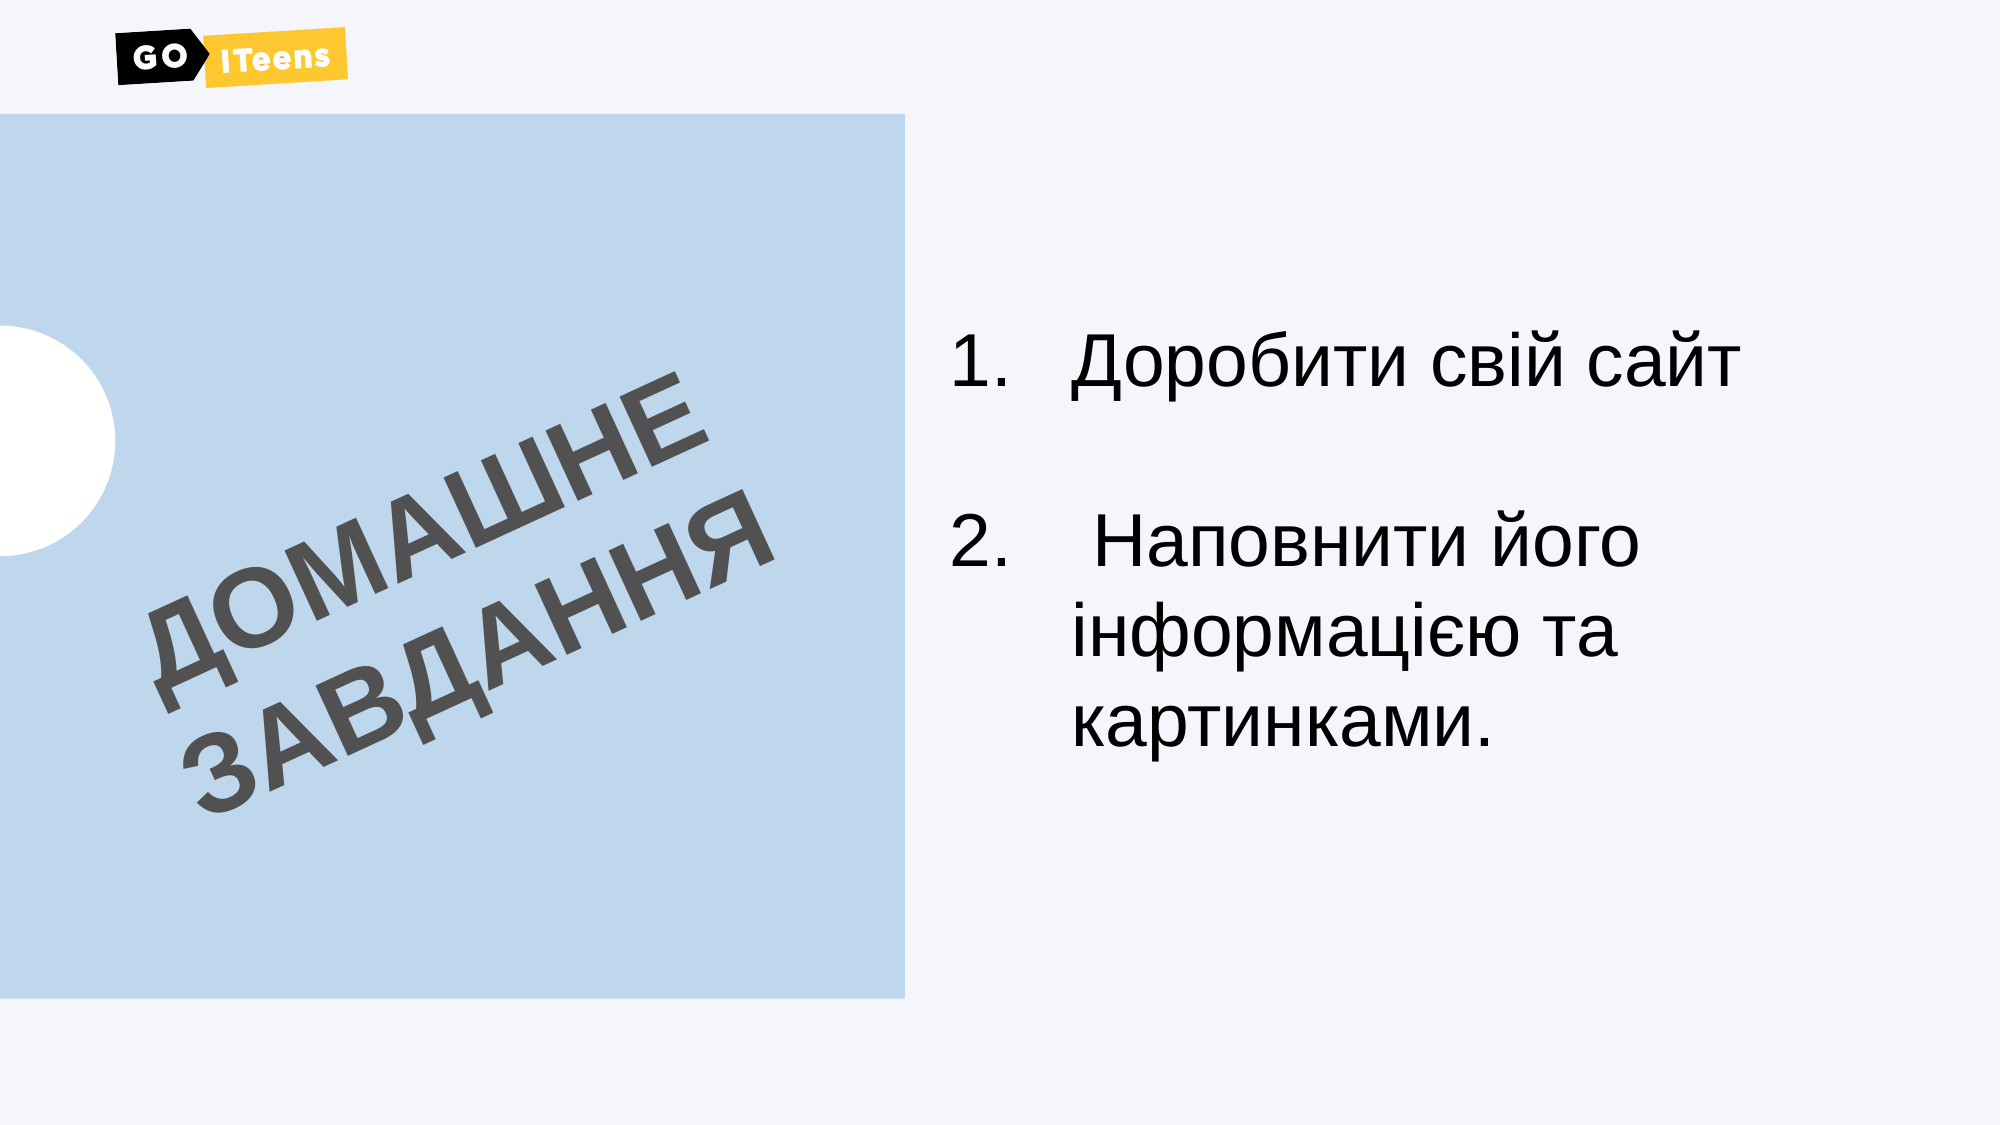

Доробити свій сайт

 Наповнити його інформацією та картинками.

ДОМАШНЕ
ЗАВДАННЯ